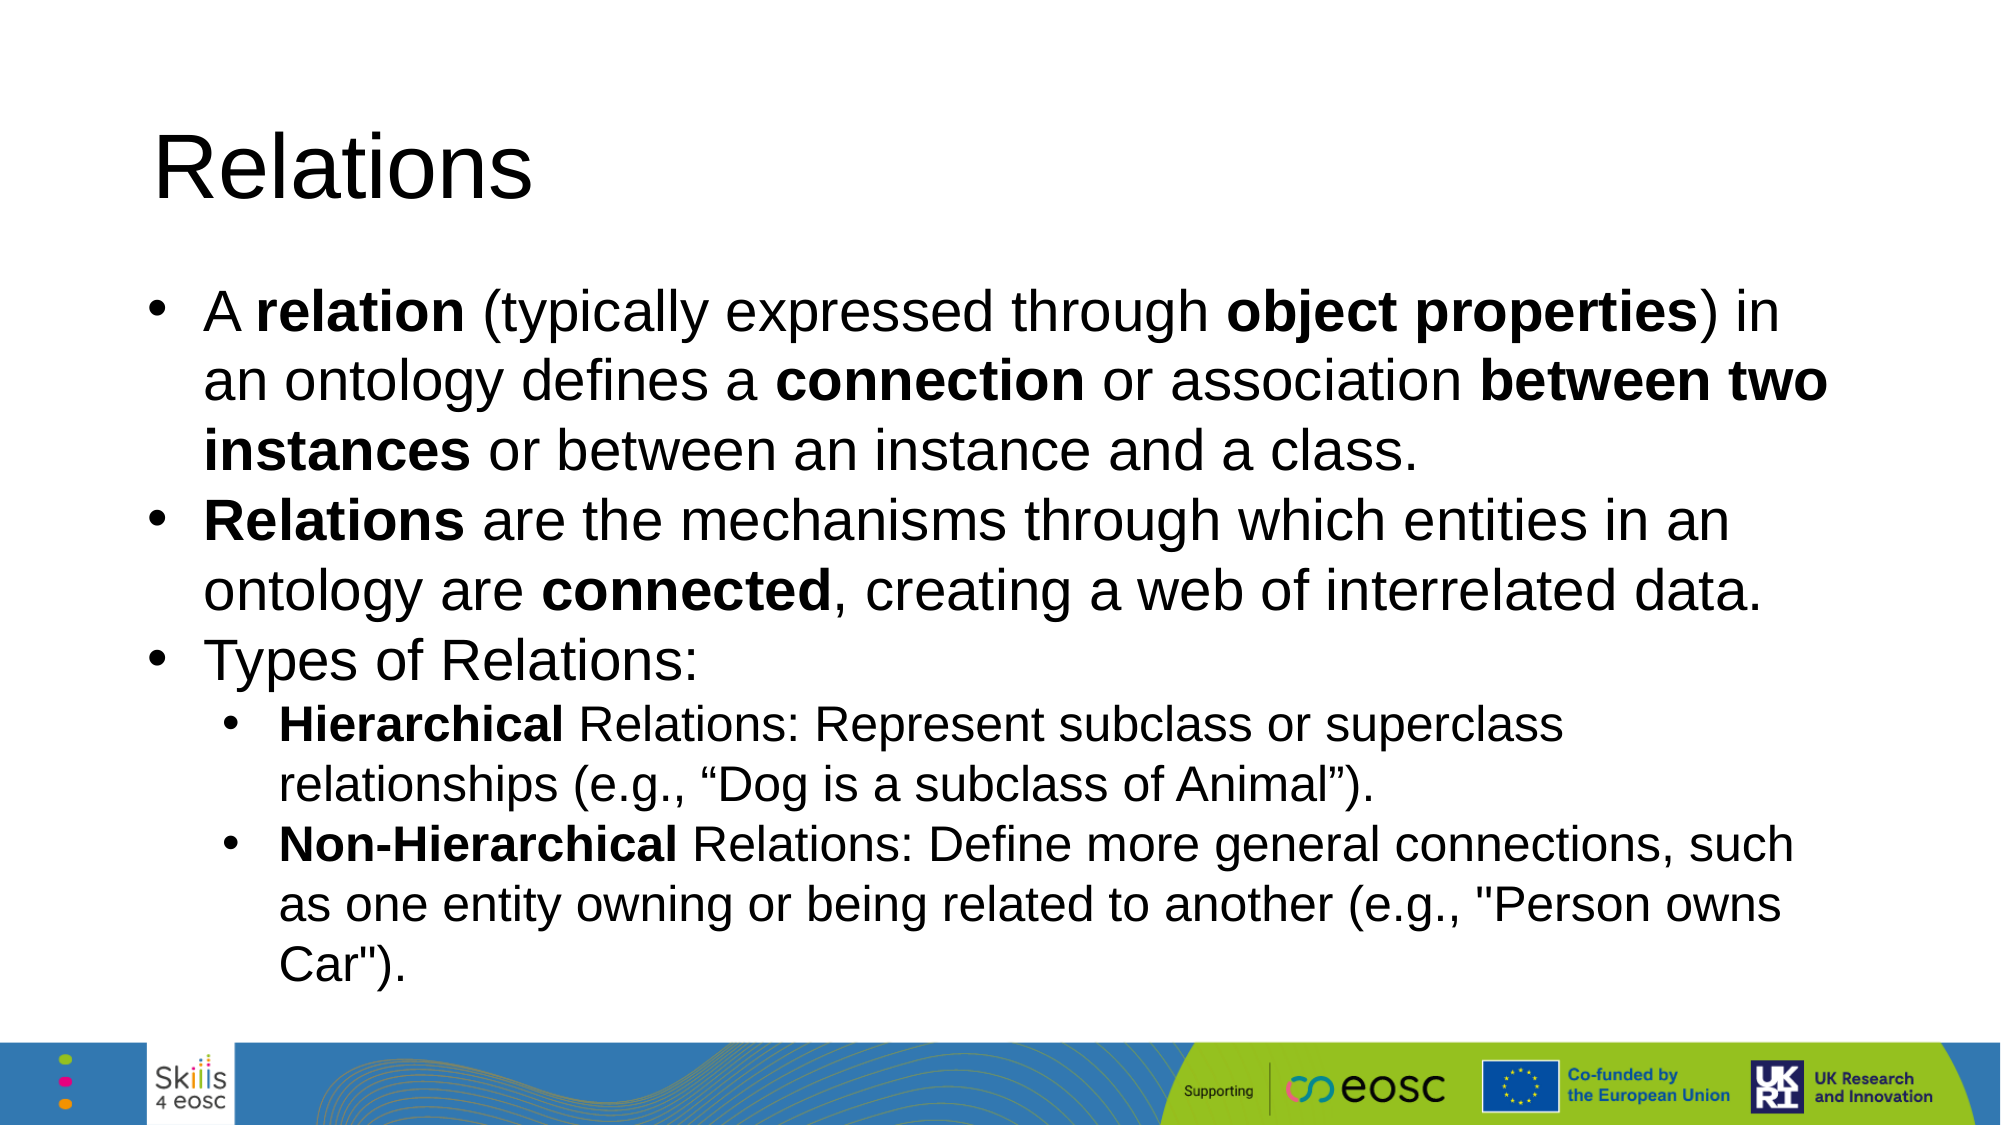

# Relations
A relation (typically expressed through object properties) in an ontology defines a connection or association between two instances or between an instance and a class.
Relations are the mechanisms through which entities in an ontology are connected, creating a web of interrelated data.
Types of Relations:
Hierarchical Relations: Represent subclass or superclass relationships (e.g., “Dog is a subclass of Animal”).
Non-Hierarchical Relations: Define more general connections, such as one entity owning or being related to another (e.g., "Person owns Car").